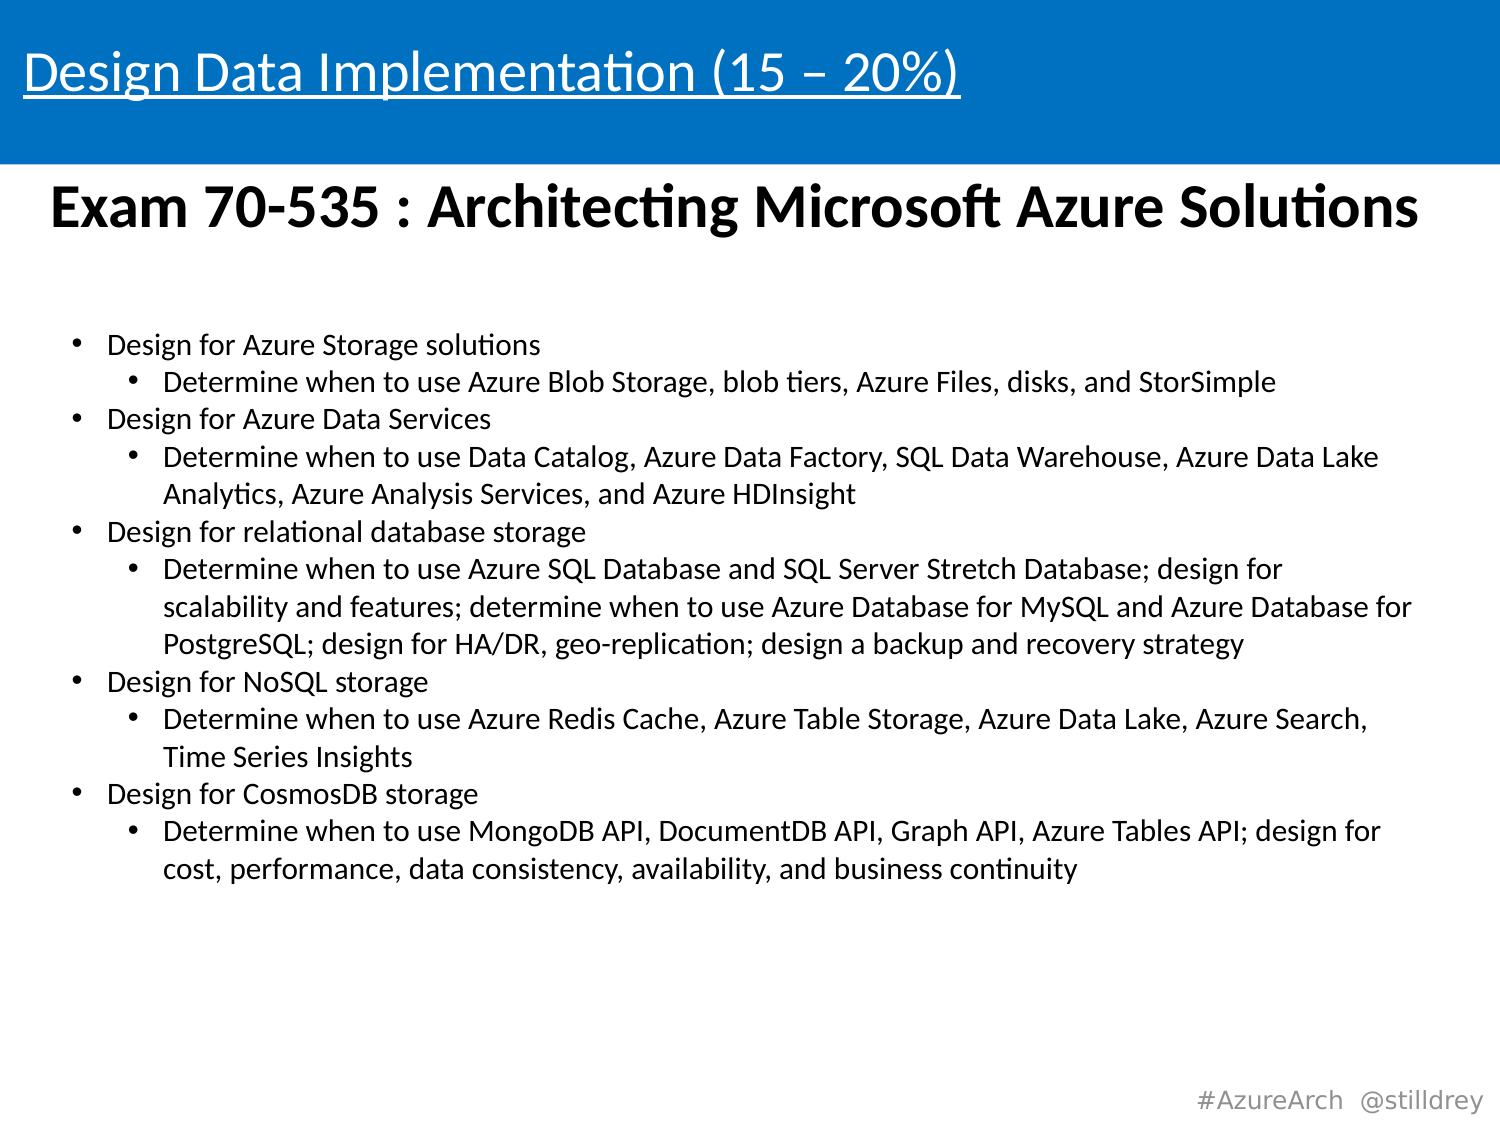

# Design Data Implementation (15 – 20%)
Exam 70-535 : Architecting Microsoft Azure Solutions
Design for Azure Storage solutions
Determine when to use Azure Blob Storage, blob tiers, Azure Files, disks, and StorSimple
Design for Azure Data Services
Determine when to use Data Catalog, Azure Data Factory, SQL Data Warehouse, Azure Data Lake Analytics, Azure Analysis Services, and Azure HDInsight
Design for relational database storage
Determine when to use Azure SQL Database and SQL Server Stretch Database; design for scalability and features; determine when to use Azure Database for MySQL and Azure Database for PostgreSQL; design for HA/DR, geo-replication; design a backup and recovery strategy
Design for NoSQL storage
Determine when to use Azure Redis Cache, Azure Table Storage, Azure Data Lake, Azure Search, Time Series Insights
Design for CosmosDB storage
Determine when to use MongoDB API, DocumentDB API, Graph API, Azure Tables API; design for cost, performance, data consistency, availability, and business continuity